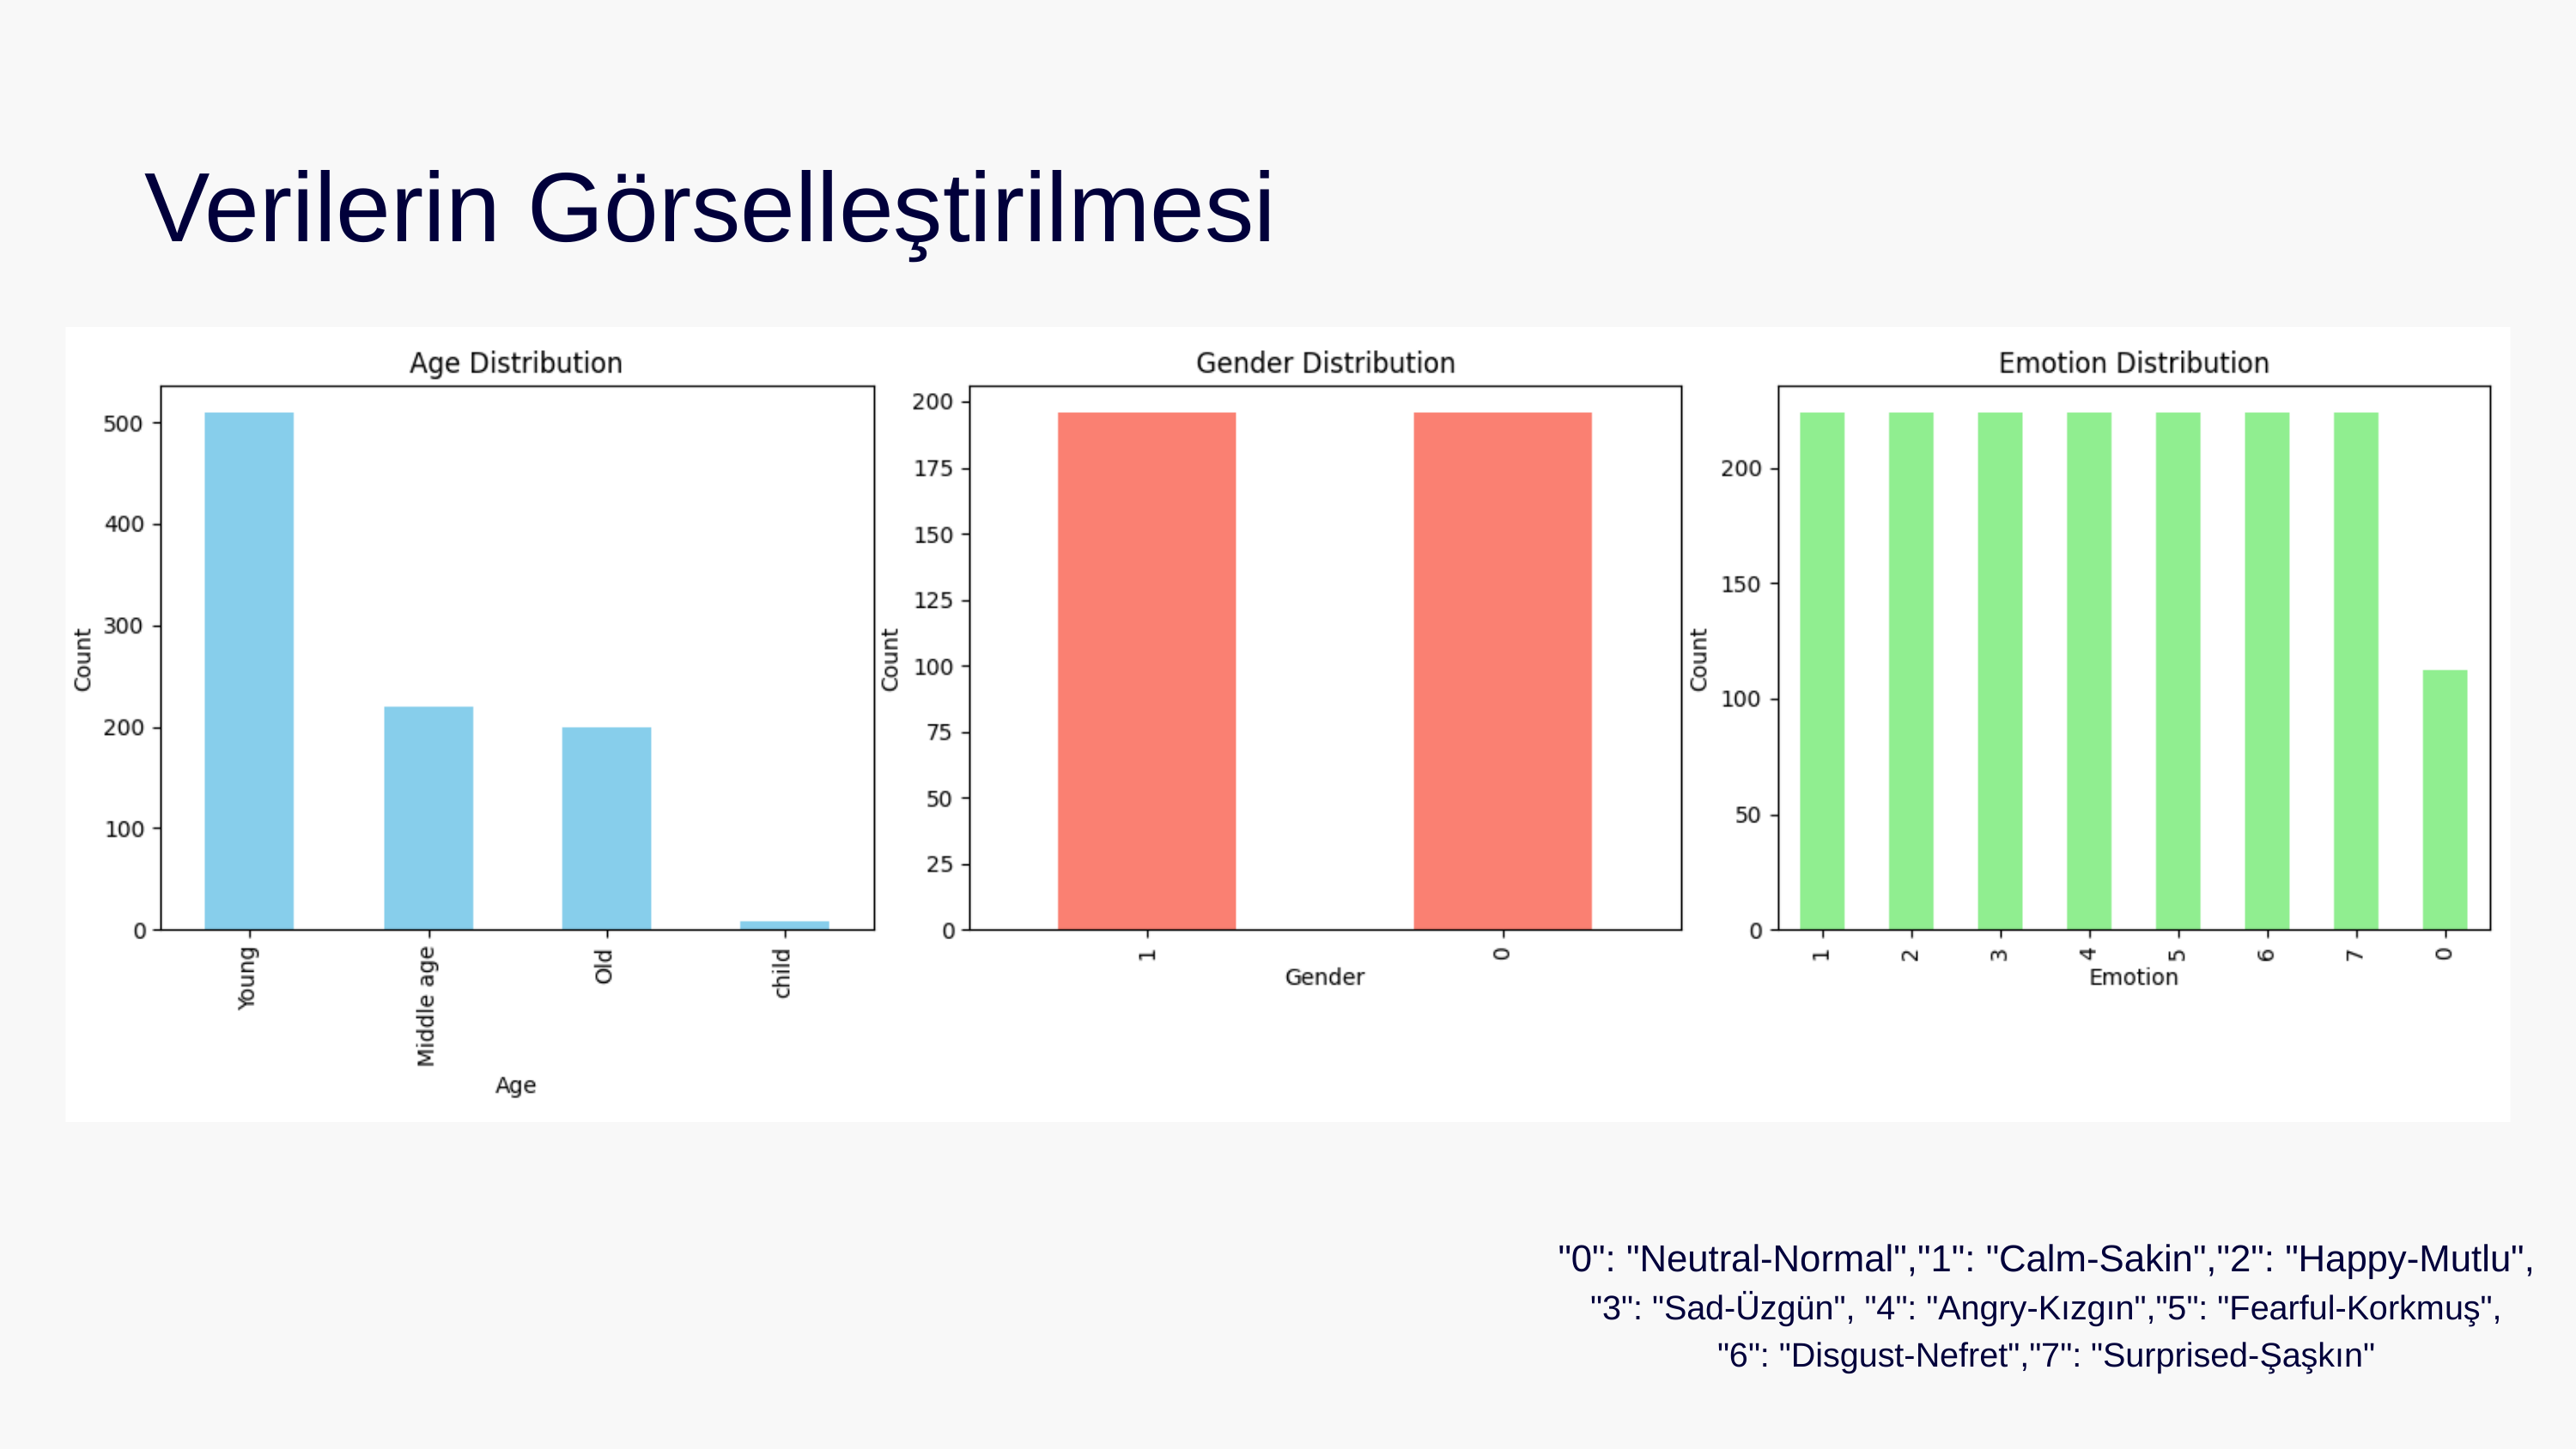

Verilerin Görselleştirilmesi

 "0": "Neutral-Normal","1": "Calm-Sakin","2": "Happy-Mutlu",
 "3": "Sad-Üzgün", "4": "Angry-Kızgın","5": "Fearful-Korkmuş",
 "6": "Disgust-Nefret","7": "Surprised-Şaşkın"